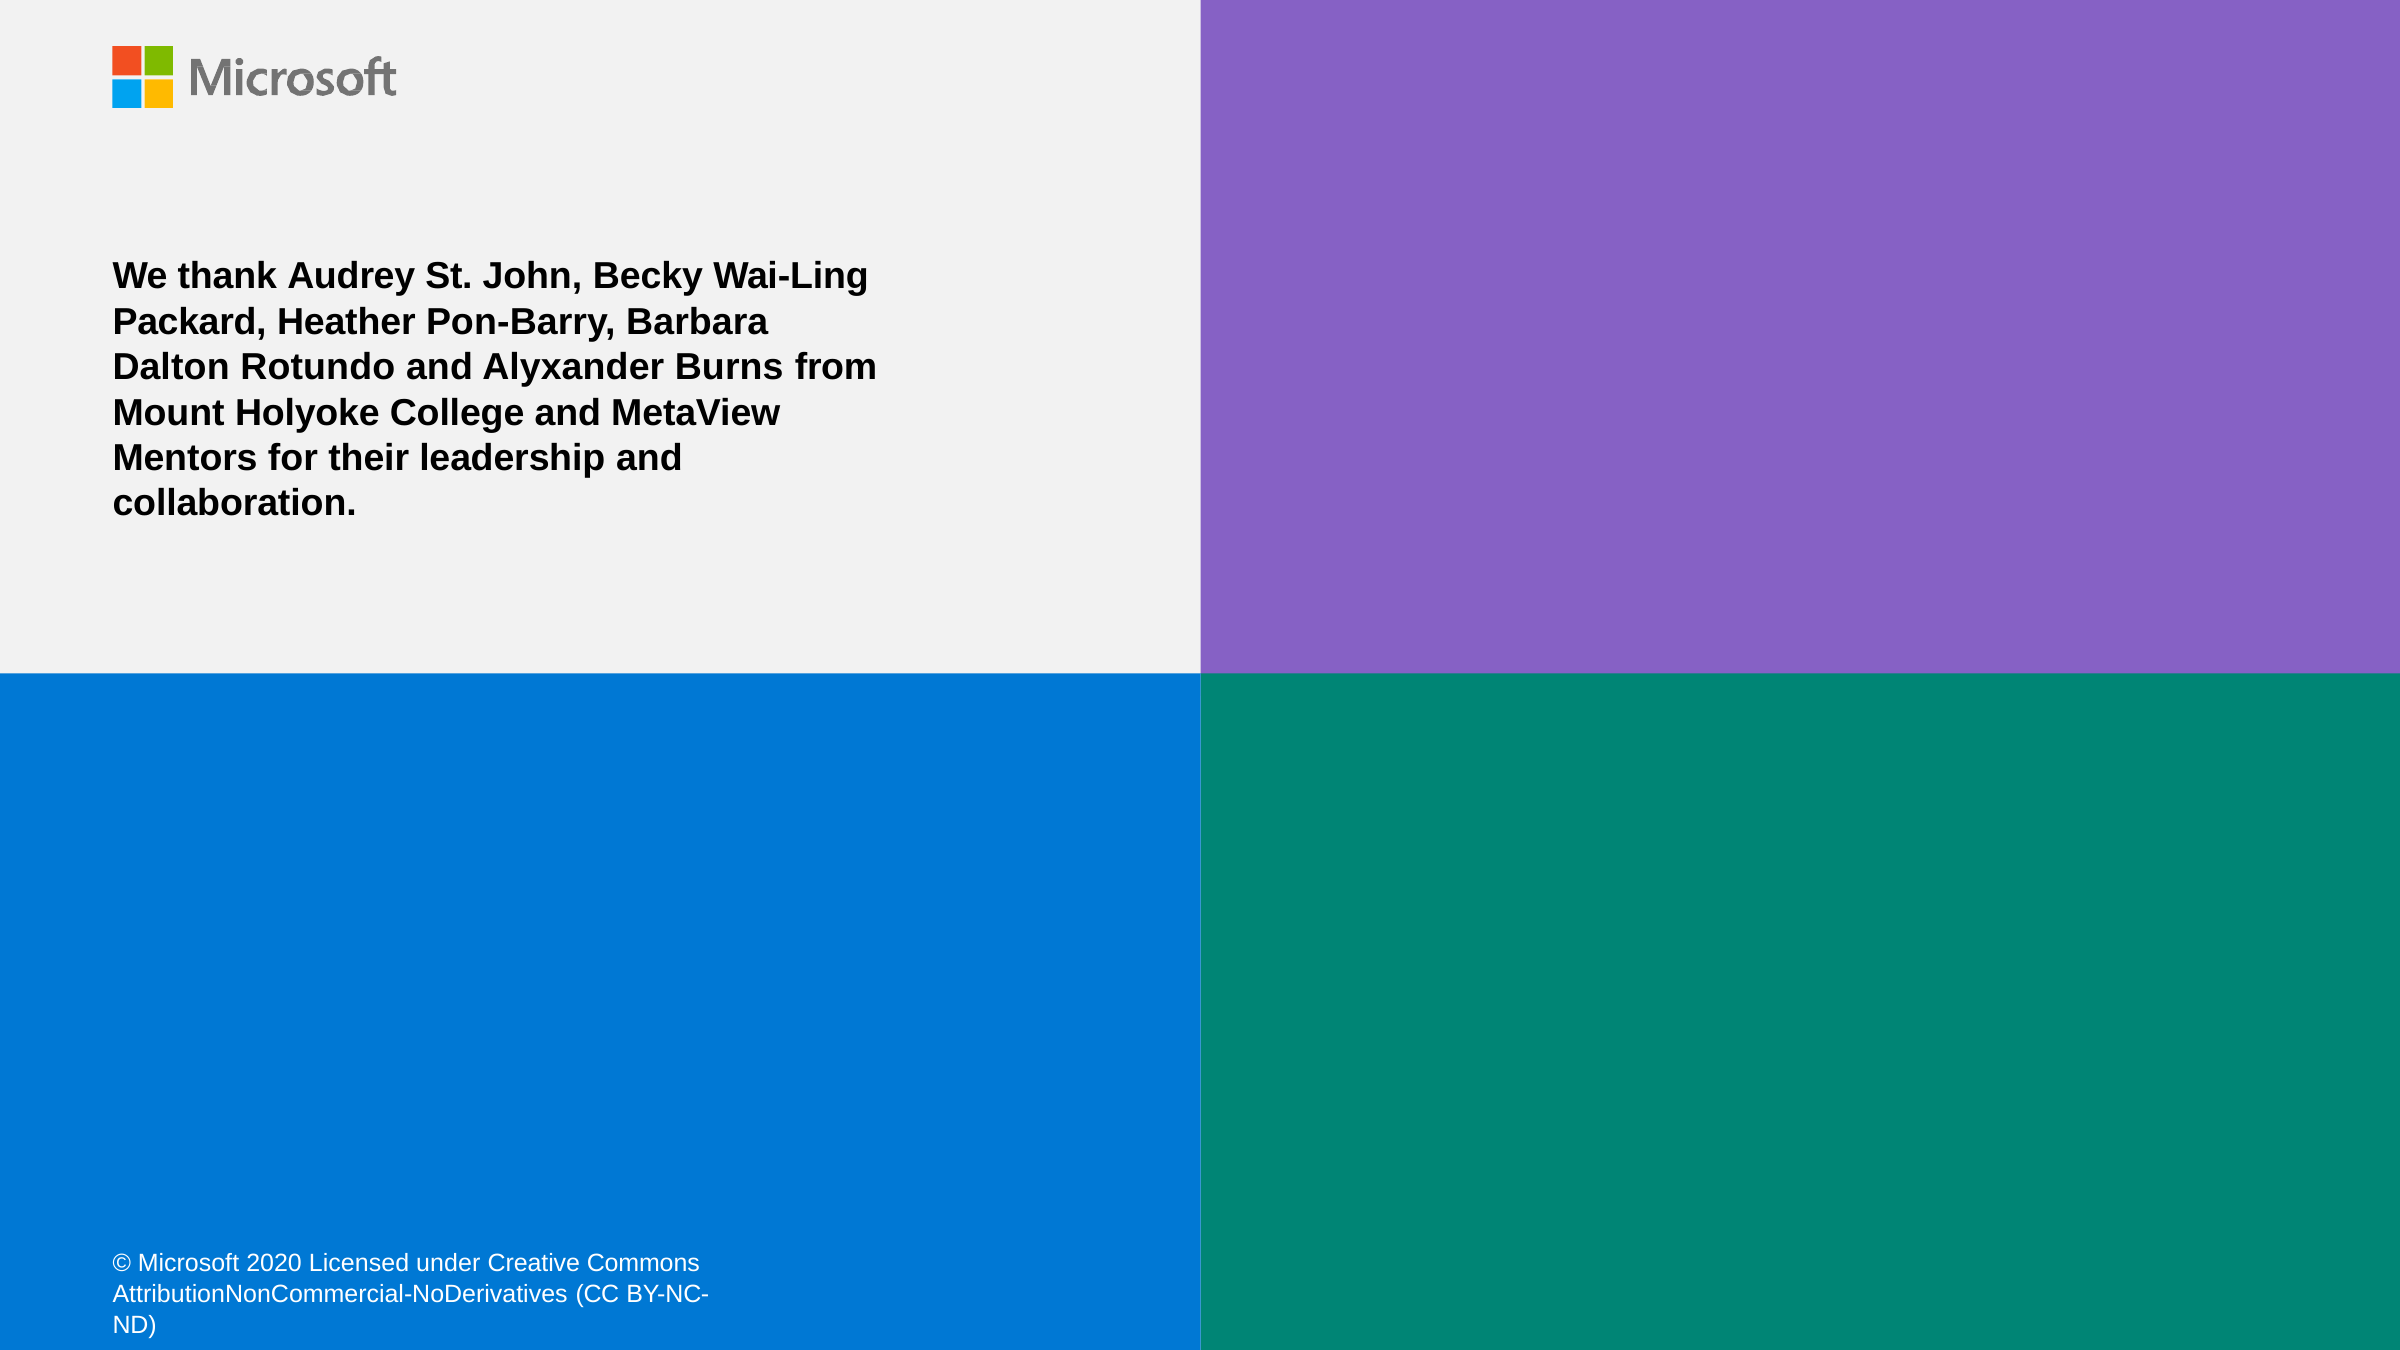

We thank Audrey St. John, Becky Wai-Ling Packard, Heather Pon-Barry, Barbara Dalton Rotundo and Alyxander Burns from Mount Holyoke College and MetaView Mentors for their leadership and collaboration.

© Microsoft 2020 Licensed under Creative Commons  AttributionNonCommercial-NoDerivatives (CC BY-NC-ND)